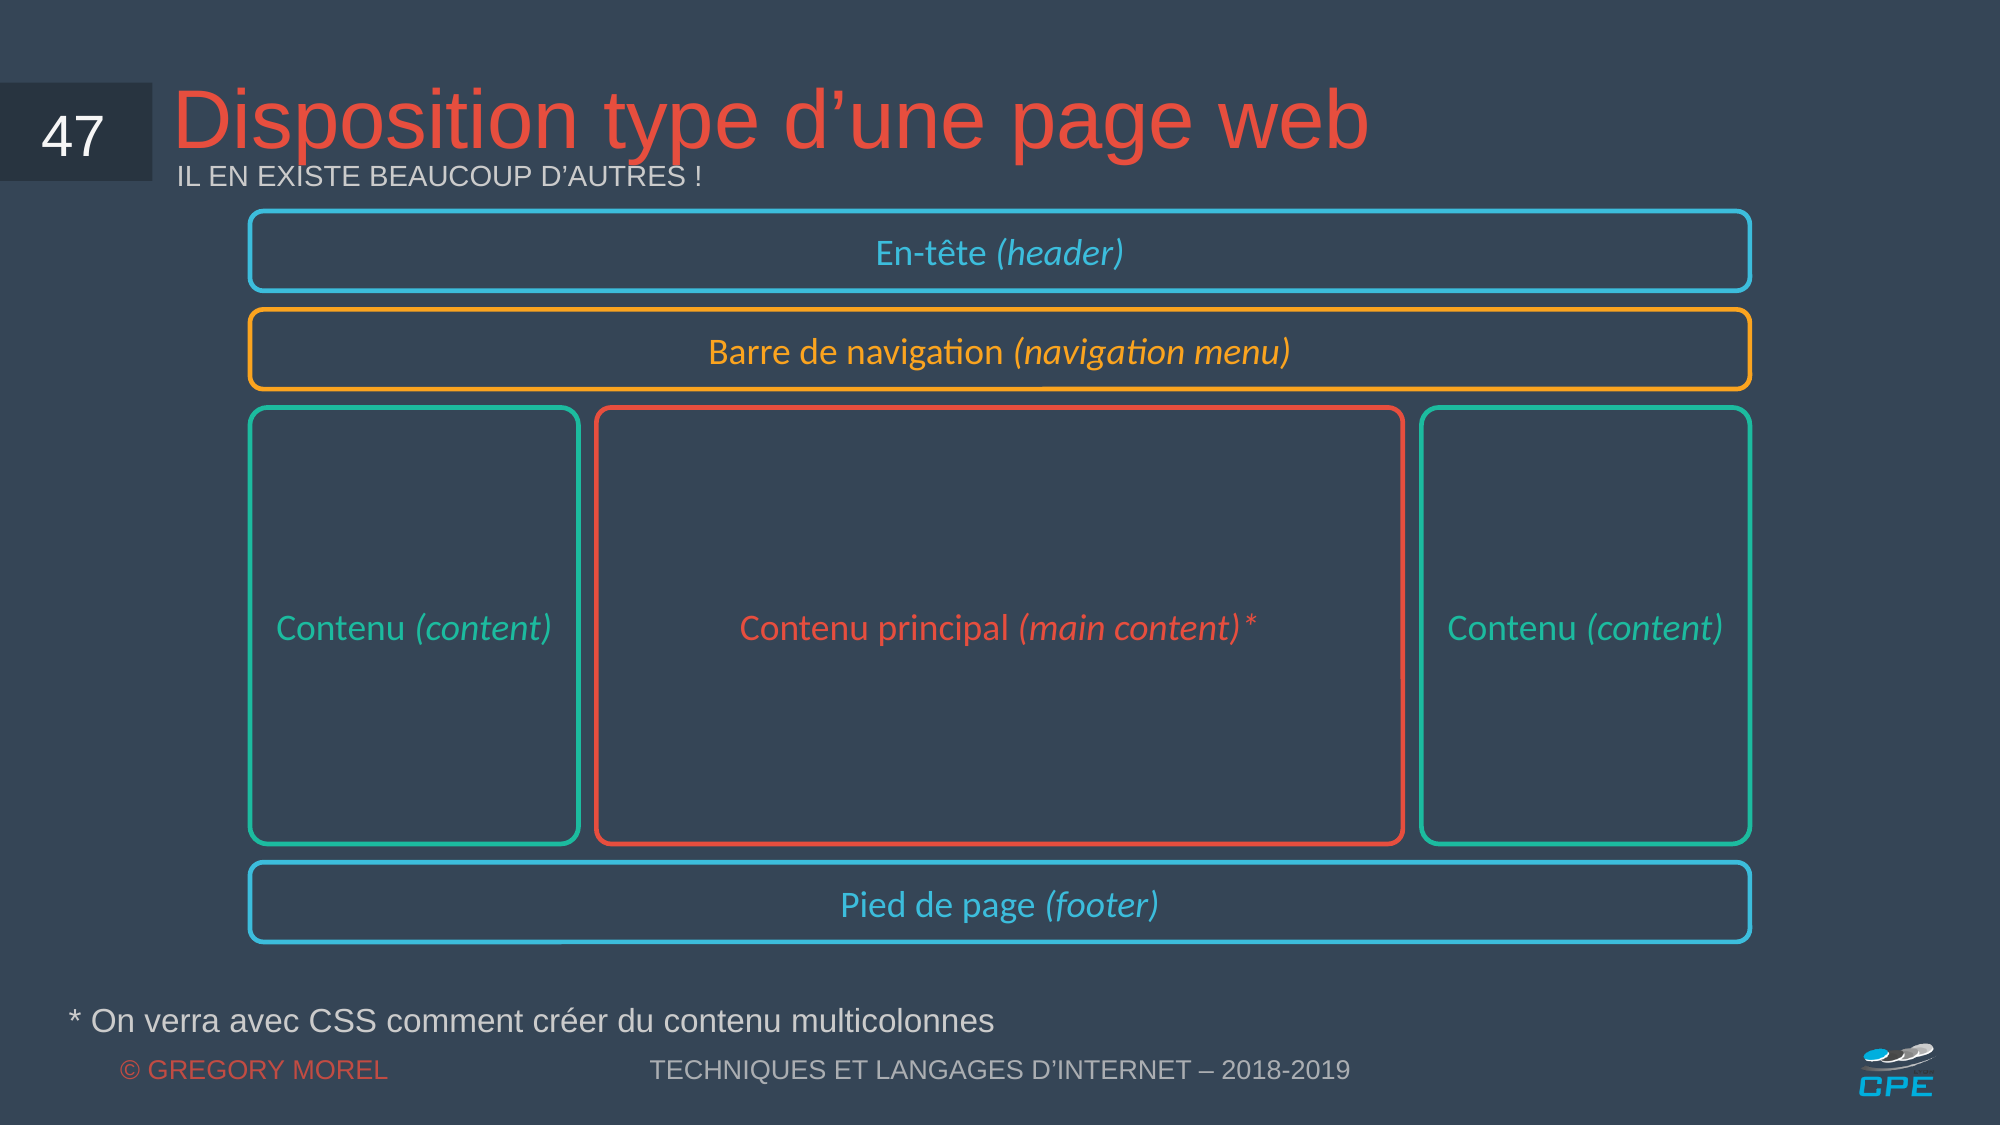

# Disposition type d’une page web
47
IL EN EXISTE BEAUCOUP D’AUTRES !
En-tête (header)
Barre de navigation (navigation menu)
Contenu (content)
Contenu (content)
Contenu principal (main content)*
Pied de page (footer)
* On verra avec CSS comment créer du contenu multicolonnes